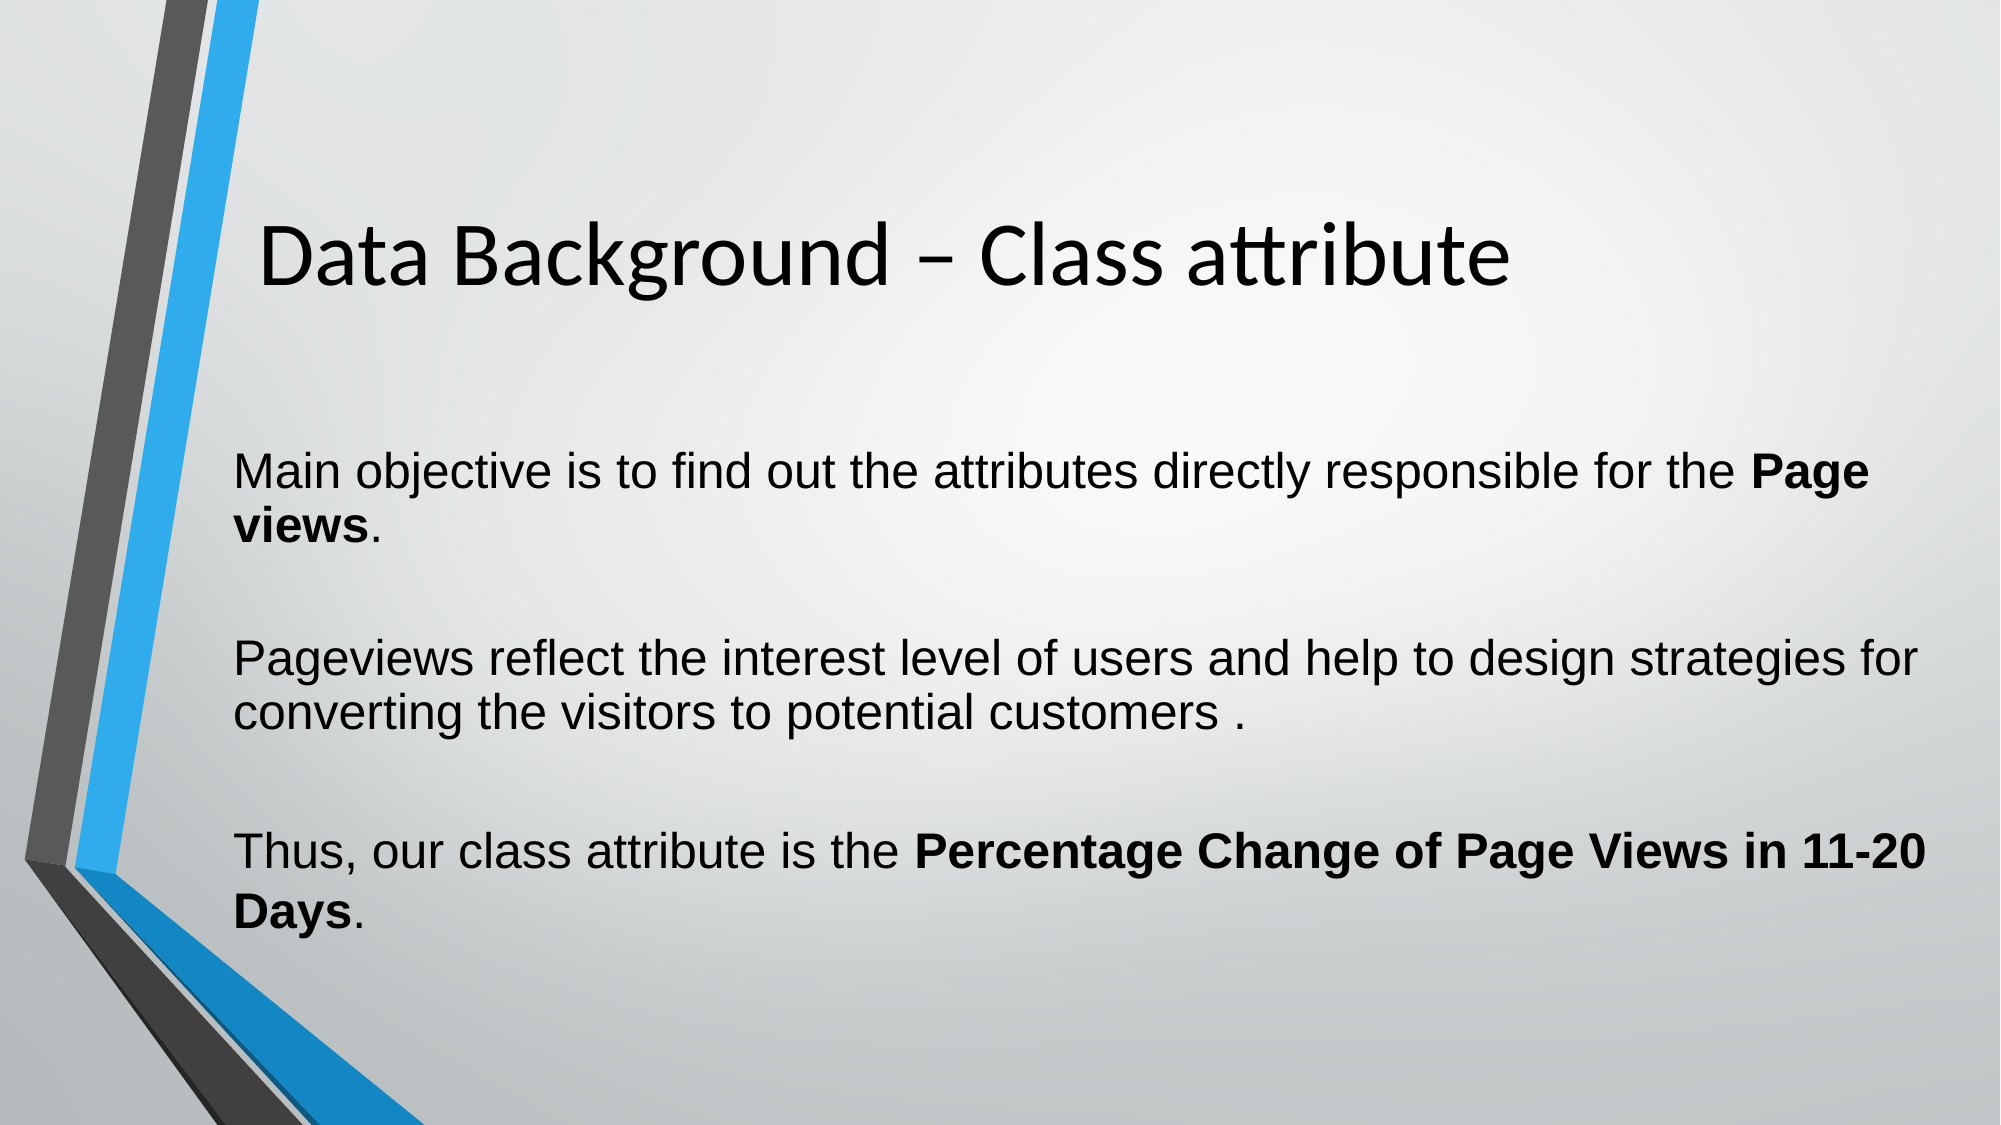

# Data Background – Class attribute
Main objective is to find out the attributes directly responsible for the Page views.

Pageviews reflect the interest level of users and help to design strategies for converting the visitors to potential customers .

Thus, our class attribute is the Percentage Change of Page Views in 11-20 Days.